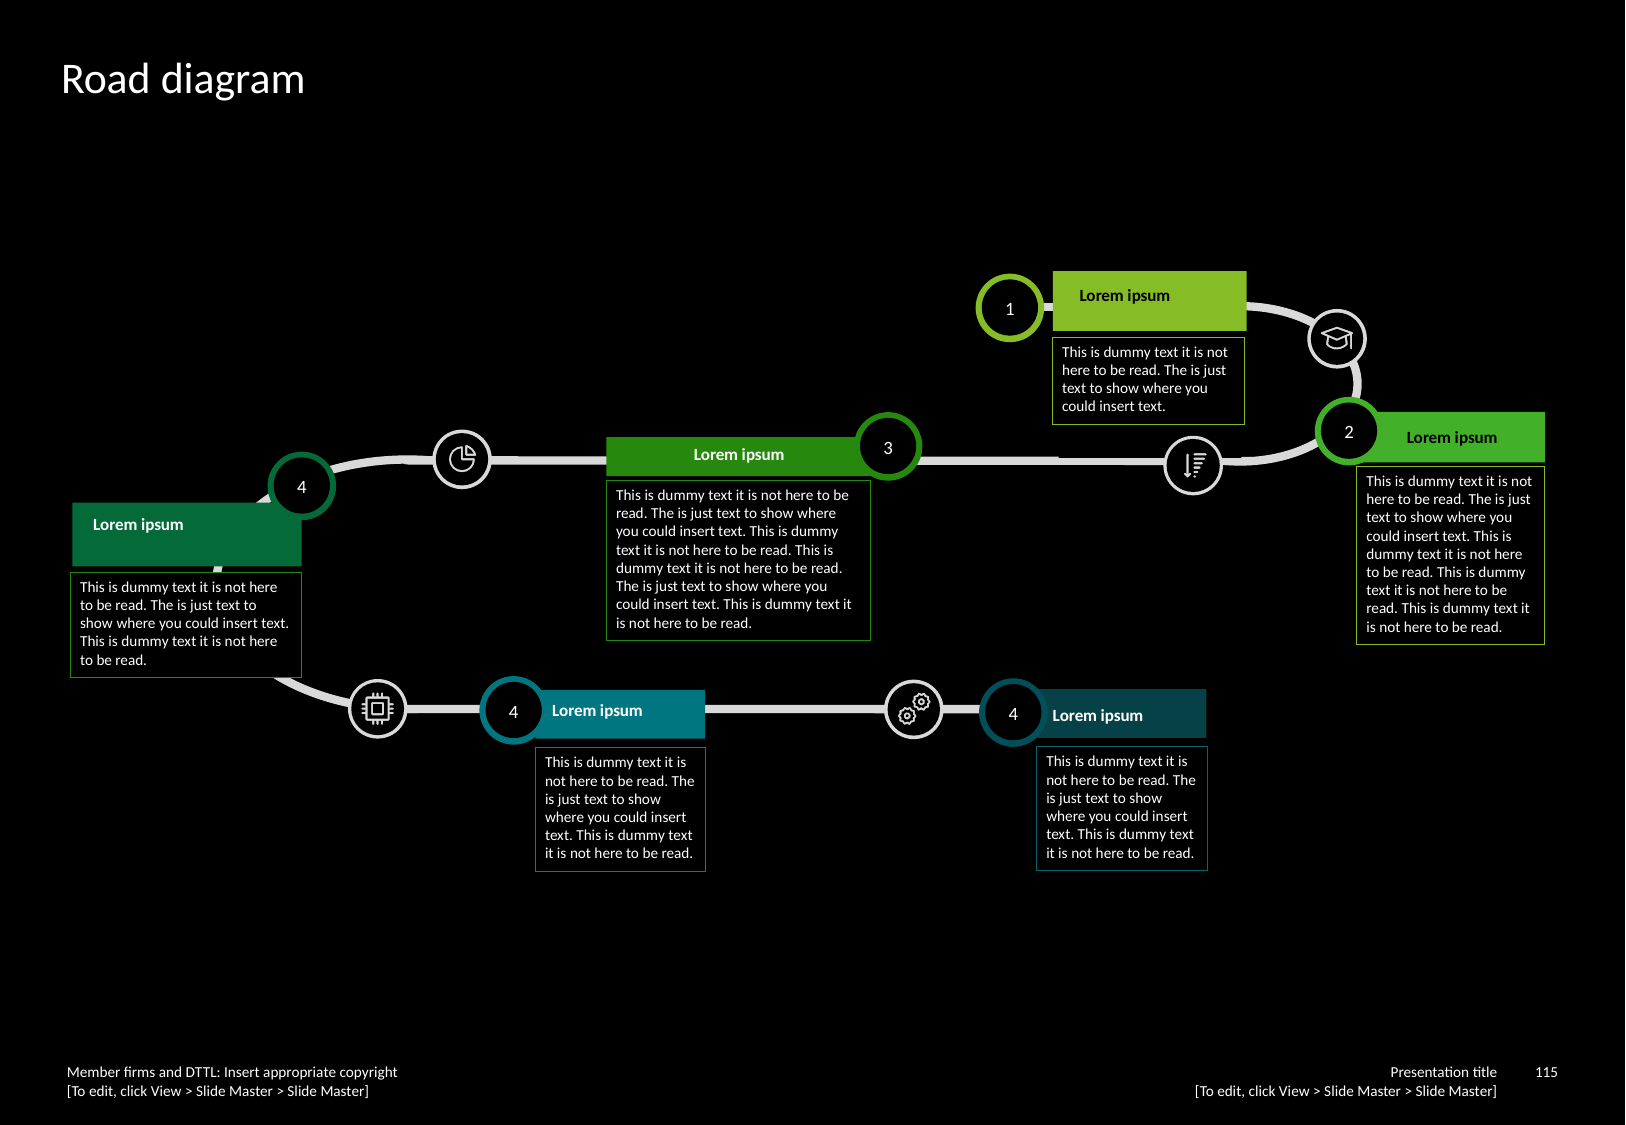

# Road diagram

1
Lorem ipsum

This is dummy text it is not here to be read. The is just text to show where you could insert text.

2

3
Lorem ipsum

Lorem ipsum

4

This is dummy text it is not here to be read. The is just text to show where you could insert text. This is dummy text it is not here to be read. This is dummy text it is not here to be read. This is dummy text it is not here to be read.
This is dummy text it is not here to be read. The is just text to show where you could insert text. This is dummy text it is not here to be read. This is dummy text it is not here to be read. The is just text to show where you could insert text. This is dummy text it is not here to be read.

Lorem ipsum
This is dummy text it is not here to be read. The is just text to show where you could insert text. This is dummy text it is not here to be read.

4

4

Lorem ipsum
Lorem ipsum
This is dummy text it is not here to be read. The is just text to show where you could insert text. This is dummy text it is not here to be read.
This is dummy text it is not here to be read. The is just text to show where you could insert text. This is dummy text it is not here to be read.